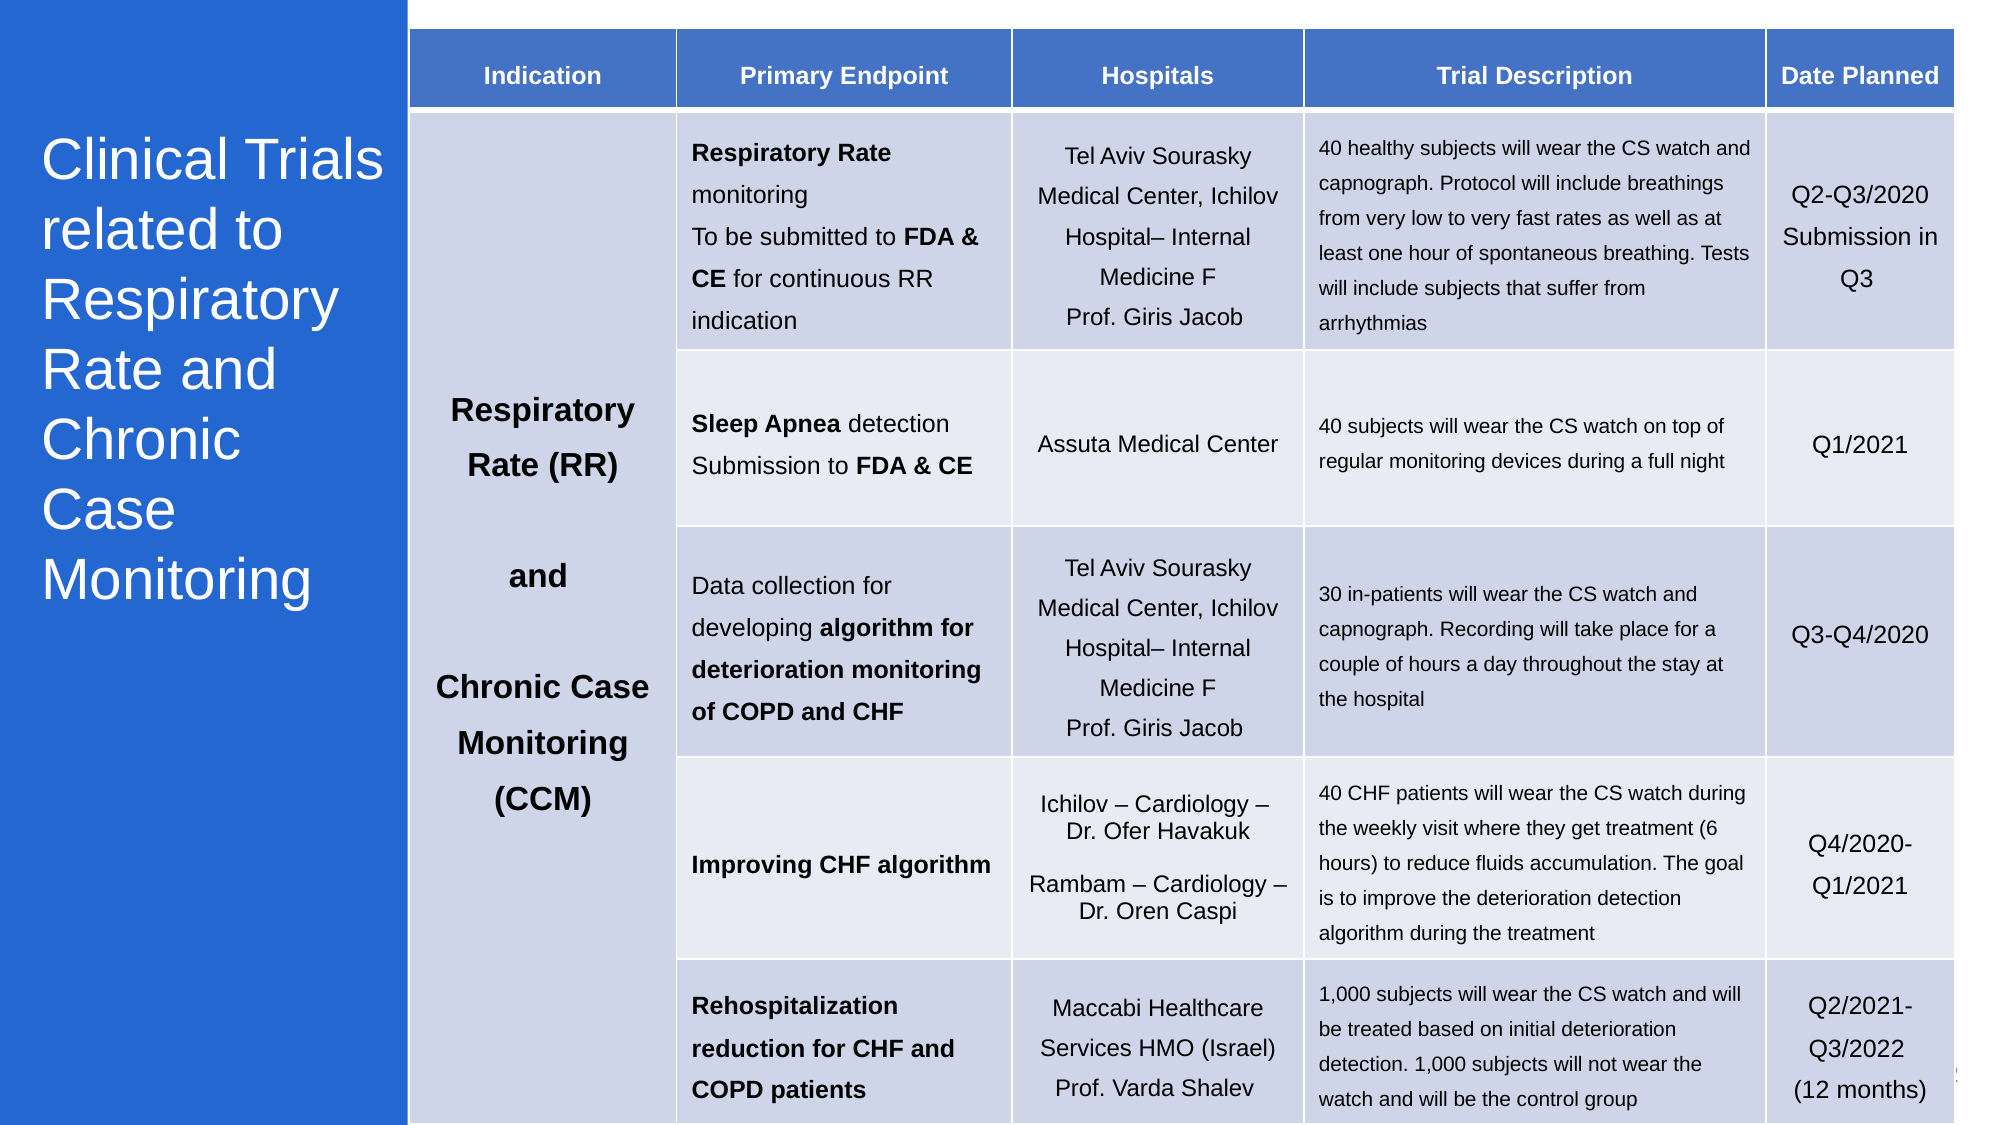

| Indication | Primary Endpoint | Hospitals | Trial Description | Date Planned |
| --- | --- | --- | --- | --- |
| Respiratory Rate (RR) and Chronic Case Monitoring (CCM) | Respiratory Rate monitoring To be submitted to FDA & CE for continuous RR indication | Tel Aviv Sourasky Medical Center, Ichilov Hospital– Internal Medicine F Prof. Giris Jacob | 40 healthy subjects will wear the CS watch and capnograph. Protocol will include breathings from very low to very fast rates as well as at least one hour of spontaneous breathing. Tests will include subjects that suffer from arrhythmias | Q2-Q3/2020 Submission in Q3 |
|  | Sleep Apnea detection Submission to FDA & CE | Assuta Medical Center | 40 subjects will wear the CS watch on top of regular monitoring devices during a full night | Q1/2021 |
|  | Data collection for developing algorithm for deterioration monitoring of COPD and CHF | Tel Aviv Sourasky Medical Center, Ichilov Hospital– Internal Medicine F Prof. Giris Jacob | 30 in-patients will wear the CS watch and capnograph. Recording will take place for a couple of hours a day throughout the stay at the hospital | Q3-Q4/2020 |
|  | Improving CHF algorithm | Ichilov – Cardiology – Dr. Ofer Havakuk Rambam – Cardiology – Dr. Oren Caspi | 40 CHF patients will wear the CS watch during the weekly visit where they get treatment (6 hours) to reduce fluids accumulation. The goal is to improve the deterioration detection algorithm during the treatment | Q4/2020-Q1/2021 |
|  | Rehospitalization reduction for CHF and COPD patients | Maccabi Healthcare Services HMO (Israel) Prof. Varda Shalev | 1,000 subjects will wear the CS watch and will be treated based on initial deterioration detection. 1,000 subjects will not wear the watch and will be the control group | Q2/2021-Q3/2022 (12 months) |
Clinical Trials related to Respiratory Rate and Chronic Case Monitoring

CardiacSense Medical Watch as a Big Data Collection Platform

32